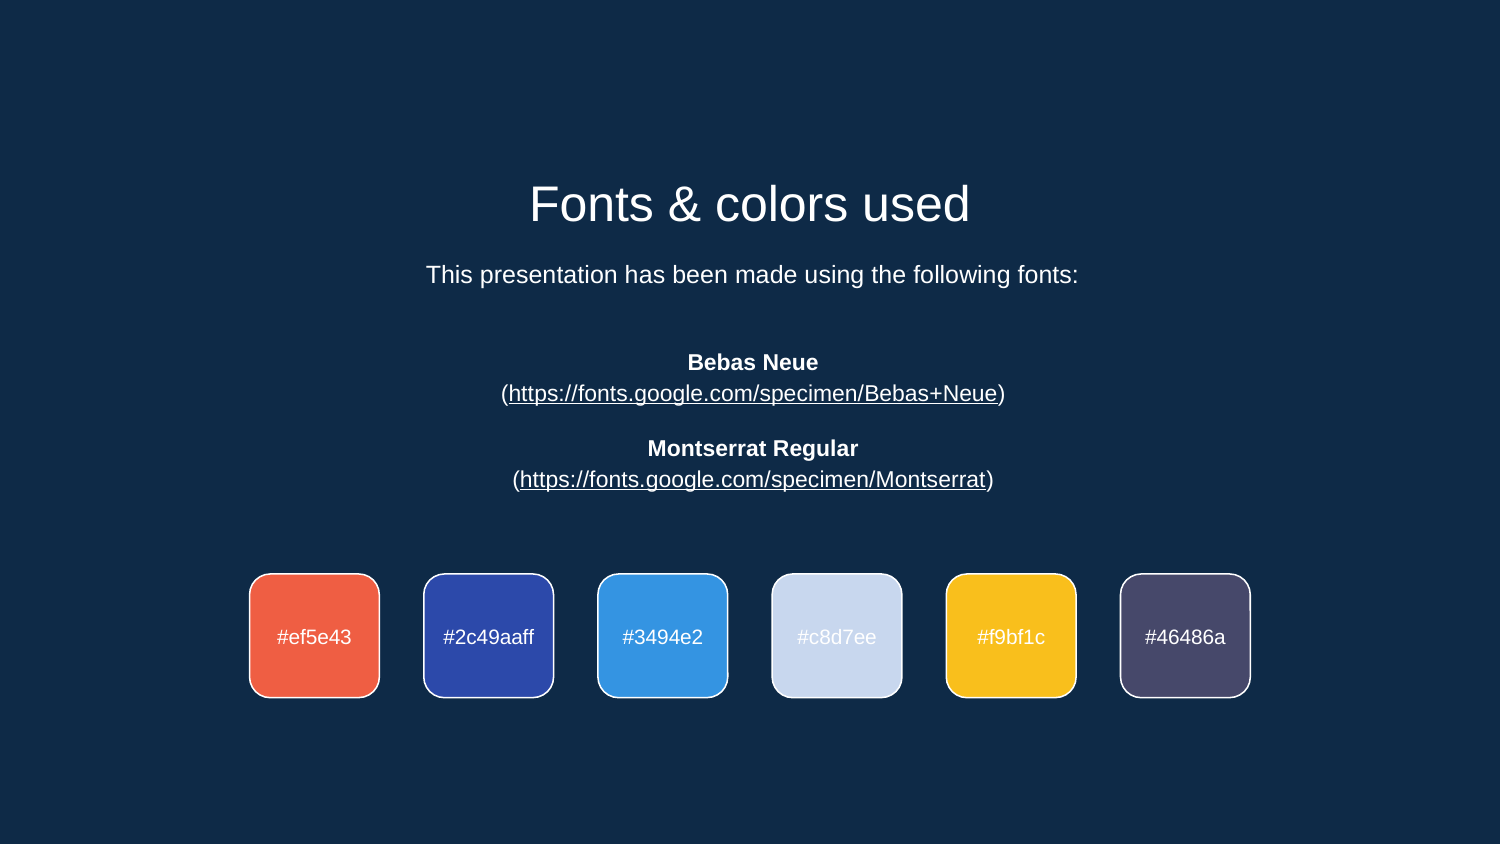

Fonts & colors used
This presentation has been made using the following fonts:

Bebas Neue
(https://fonts.google.com/specimen/Bebas+Neue)

Montserrat Regular
(https://fonts.google.com/specimen/Montserrat)

#ef5e43
#2c49aaff
#3494e2
#c8d7ee
#f9bf1c
#46486a